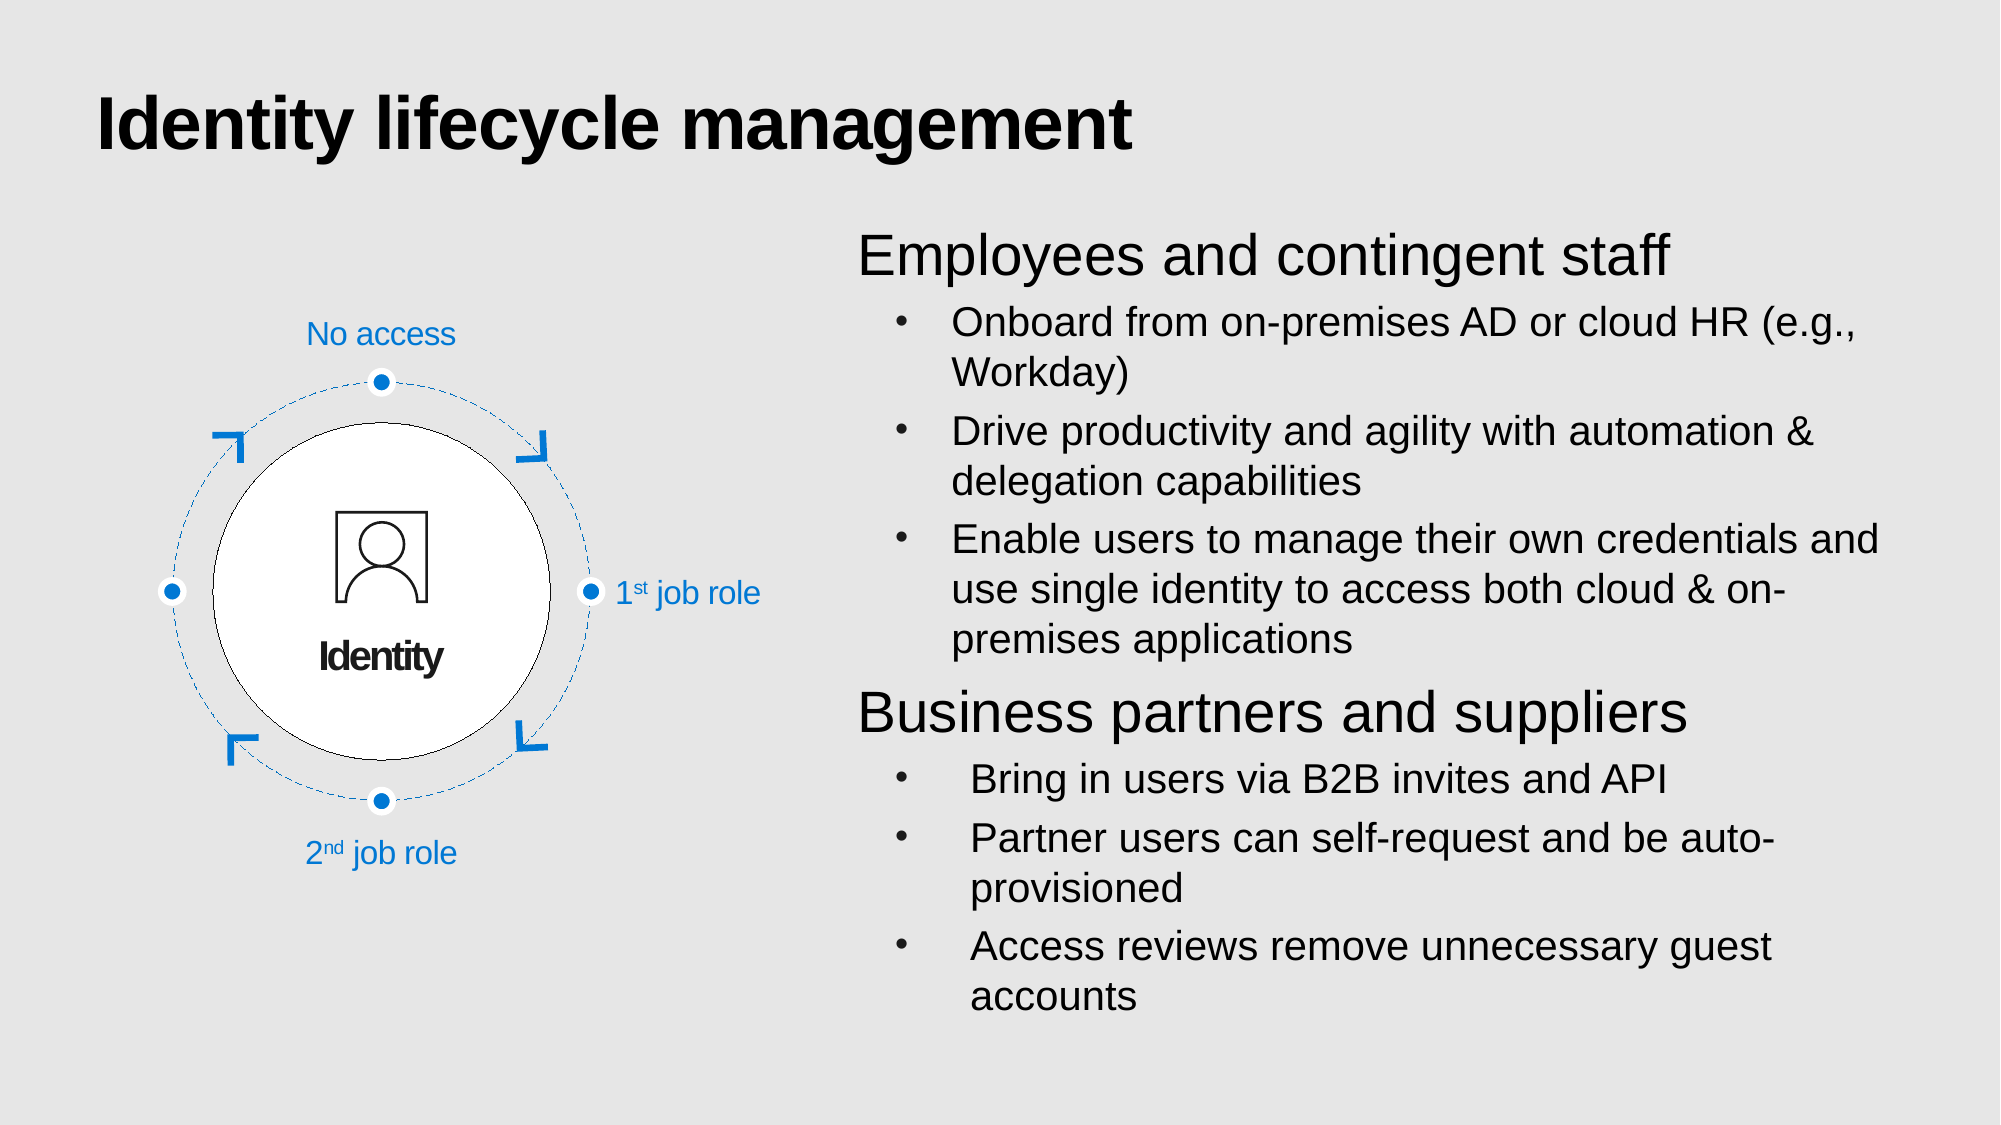

# Identity lifecycle management
Employees and contingent staff
Onboard from on-premises AD or cloud HR (e.g., Workday)
Drive productivity and agility with automation & delegation capabilities
Enable users to manage their own credentials and use single identity to access both cloud & on-premises applications
Business partners and suppliers
Bring in users via B2B invites and API
Partner users can self-request and be auto-provisioned
Access reviews remove unnecessary guest accounts
No access

Identity
1st job role
2nd job role